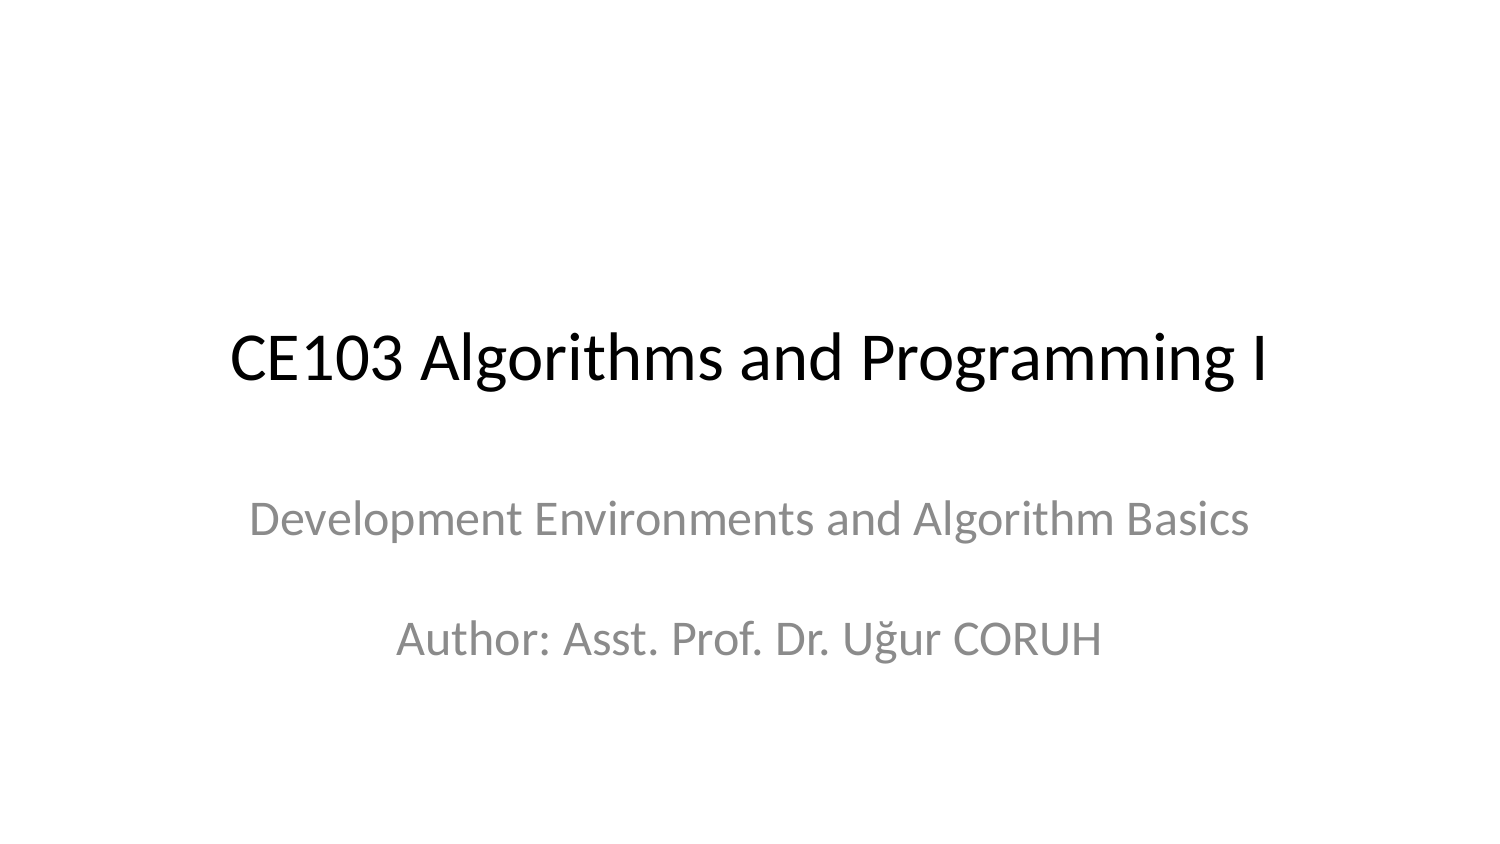

# CE103 Algorithms and Programming I
Development Environments and Algorithm Basics
Author: Asst. Prof. Dr. Uğur CORUH